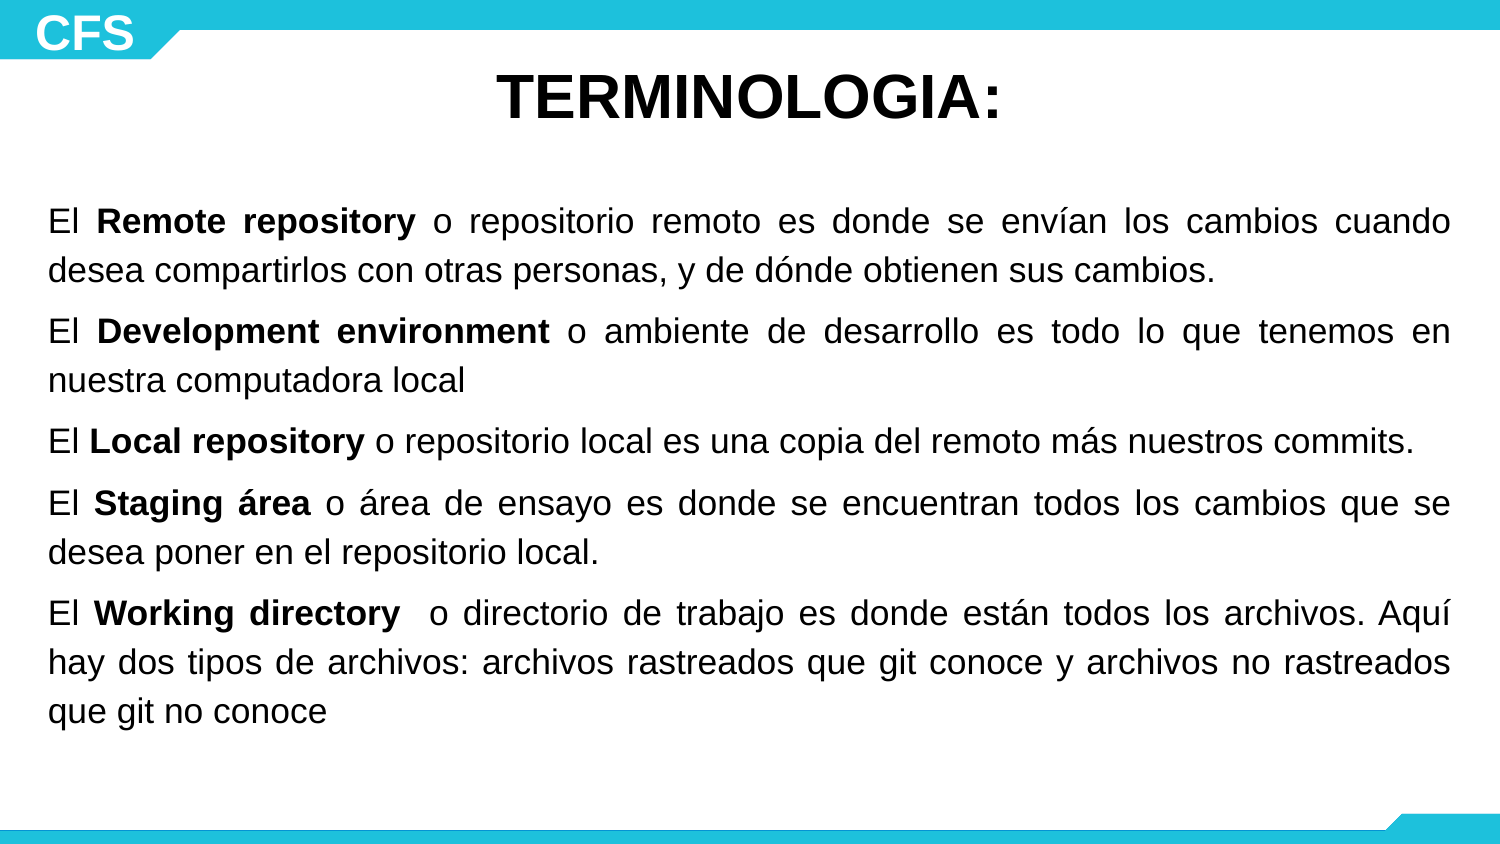

TERMINOLOGIA:
El Remote repository o repositorio remoto es donde se envían los cambios cuando desea compartirlos con otras personas, y de dónde obtienen sus cambios.
El Development environment o ambiente de desarrollo es todo lo que tenemos en nuestra computadora local
El Local repository o repositorio local es una copia del remoto más nuestros commits.
El Staging área o área de ensayo es donde se encuentran todos los cambios que se desea poner en el repositorio local.
El Working directory  o directorio de trabajo es donde están todos los archivos. Aquí hay dos tipos de archivos: archivos rastreados que git conoce y archivos no rastreados que git no conoce